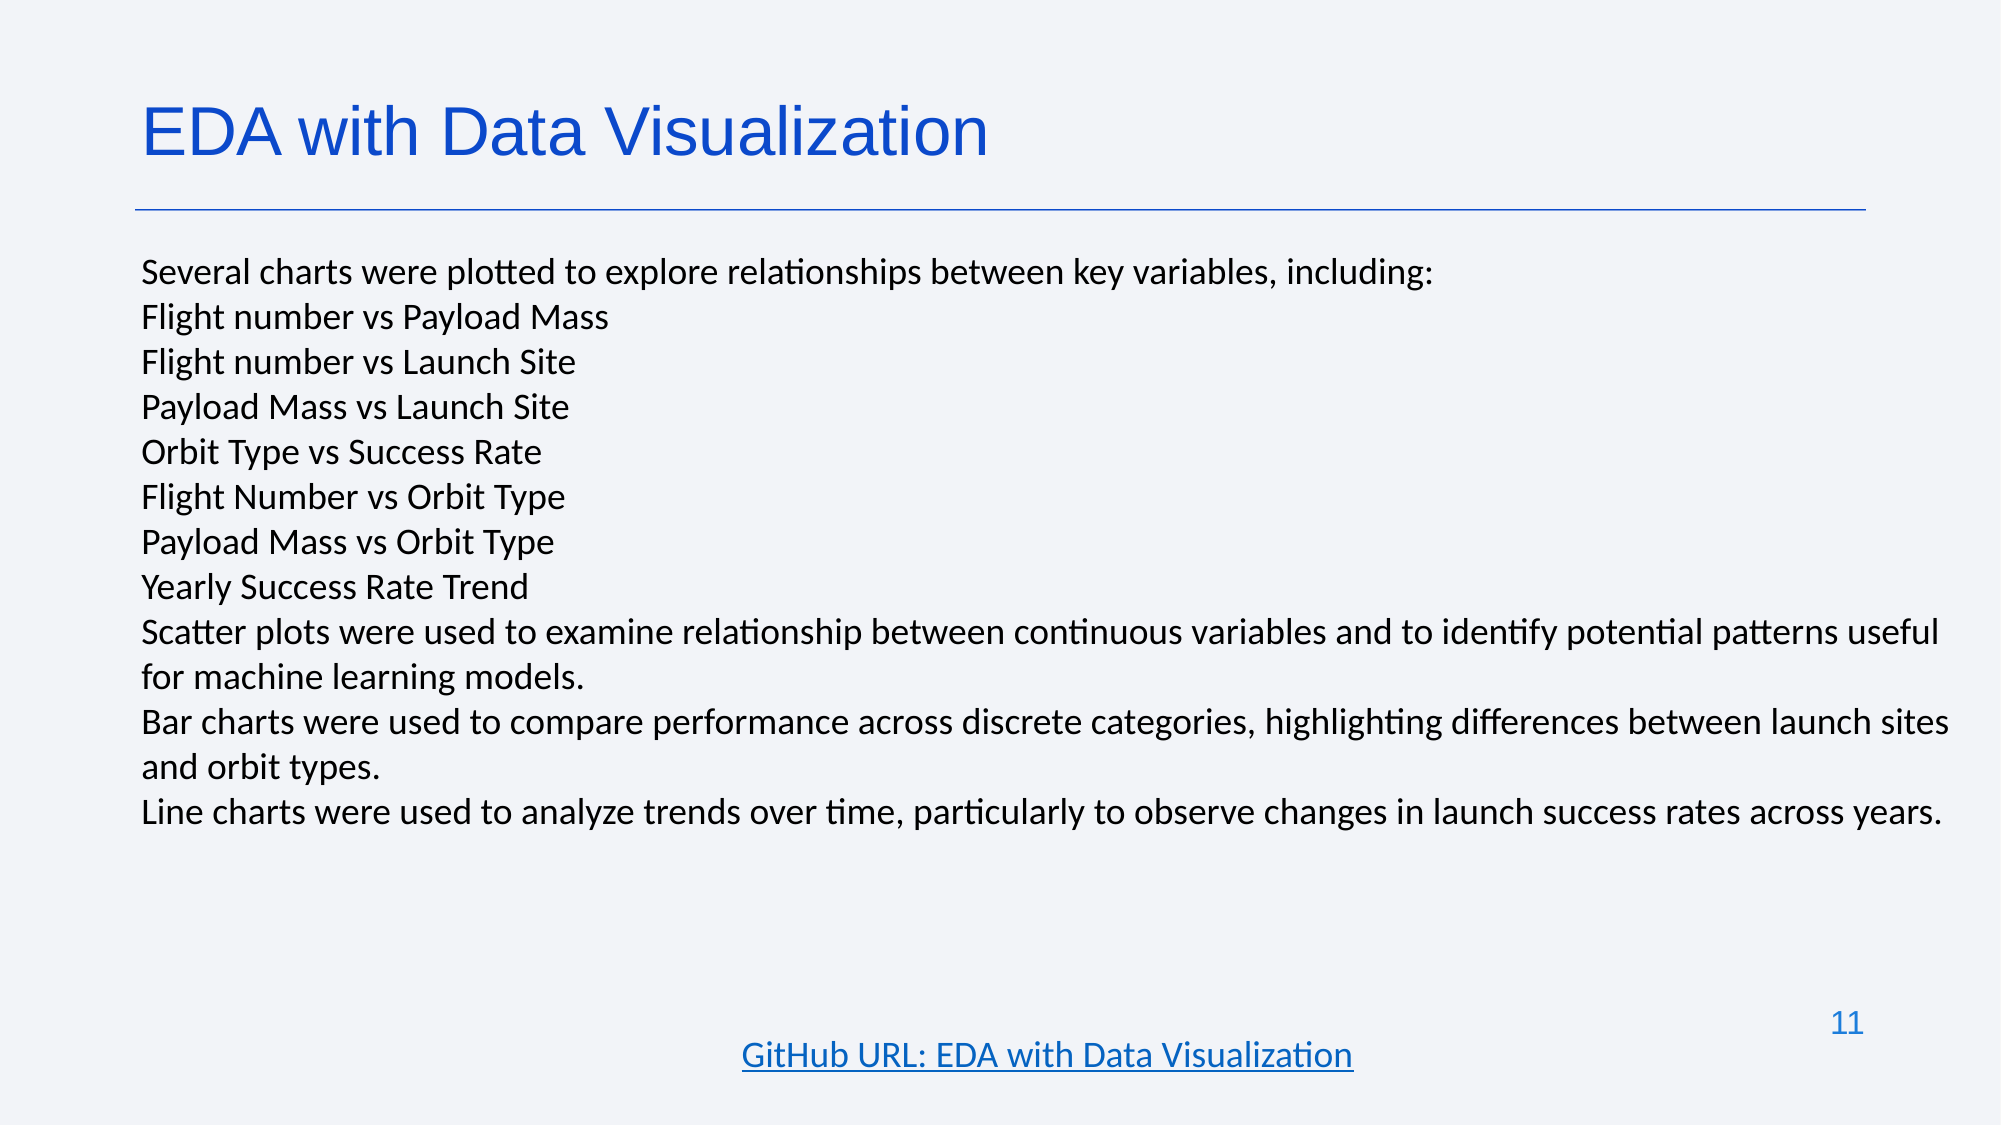

EDA with Data Visualization
Several charts were plotted to explore relationships between key variables, including:
Flight number vs Payload Mass
Flight number vs Launch Site
Payload Mass vs Launch Site
Orbit Type vs Success Rate
Flight Number vs Orbit Type
Payload Mass vs Orbit Type
Yearly Success Rate Trend
Scatter plots were used to examine relationship between continuous variables and to identify potential patterns useful for machine learning models.
Bar charts were used to compare performance across discrete categories, highlighting differences between launch sites and orbit types.
Line charts were used to analyze trends over time, particularly to observe changes in launch success rates across years.
11
GitHub URL: EDA with Data Visualization